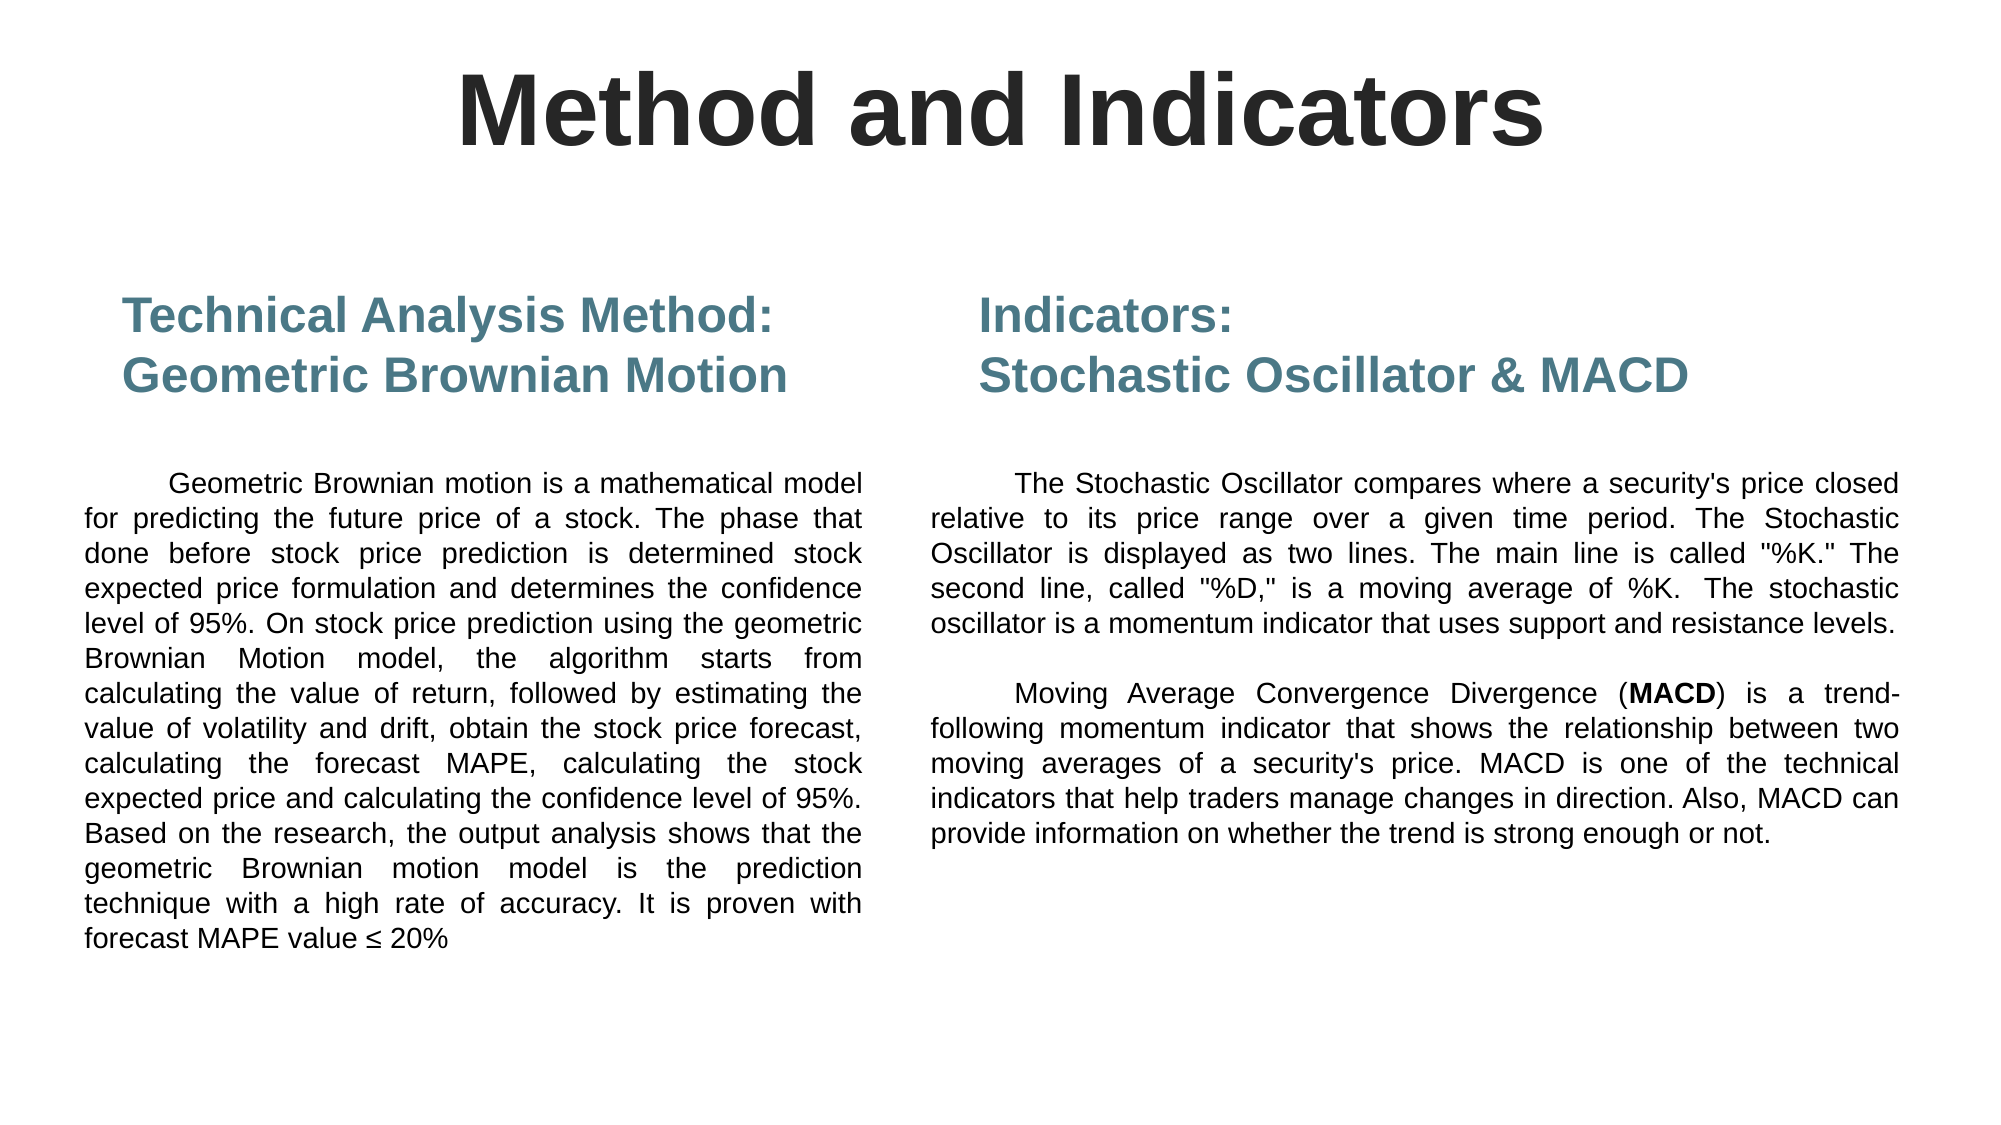

Method and Indicators
Technical Analysis Method: Geometric Brownian Motion
Indicators:
Stochastic Oscillator & MACD
Geometric Brownian motion is a mathematical model for predicting the future price of a stock. The phase that done before stock price prediction is determined stock expected price formulation and determines the confidence level of 95%. On stock price prediction using the geometric Brownian Motion model, the algorithm starts from calculating the value of return, followed by estimating the value of volatility and drift, obtain the stock price forecast, calculating the forecast MAPE, calculating the stock expected price and calculating the confidence level of 95%. Based on the research, the output analysis shows that the geometric Brownian motion model is the prediction technique with a high rate of accuracy. It is proven with forecast MAPE value ≤ 20%
The Stochastic Oscillator compares where a security's price closed relative to its price range over a given time period. The Stochastic Oscillator is displayed as two lines. The main line is called "%K." The second line, called "%D," is a moving average of %K.  The stochastic oscillator is a momentum indicator that uses support and resistance levels.

Moving Average Convergence Divergence (MACD) is a trend-following momentum indicator that shows the relationship between two moving averages of a security's price. MACD is one of the technical indicators that help traders manage changes in direction. Also, MACD can provide information on whether the trend is strong enough or not.